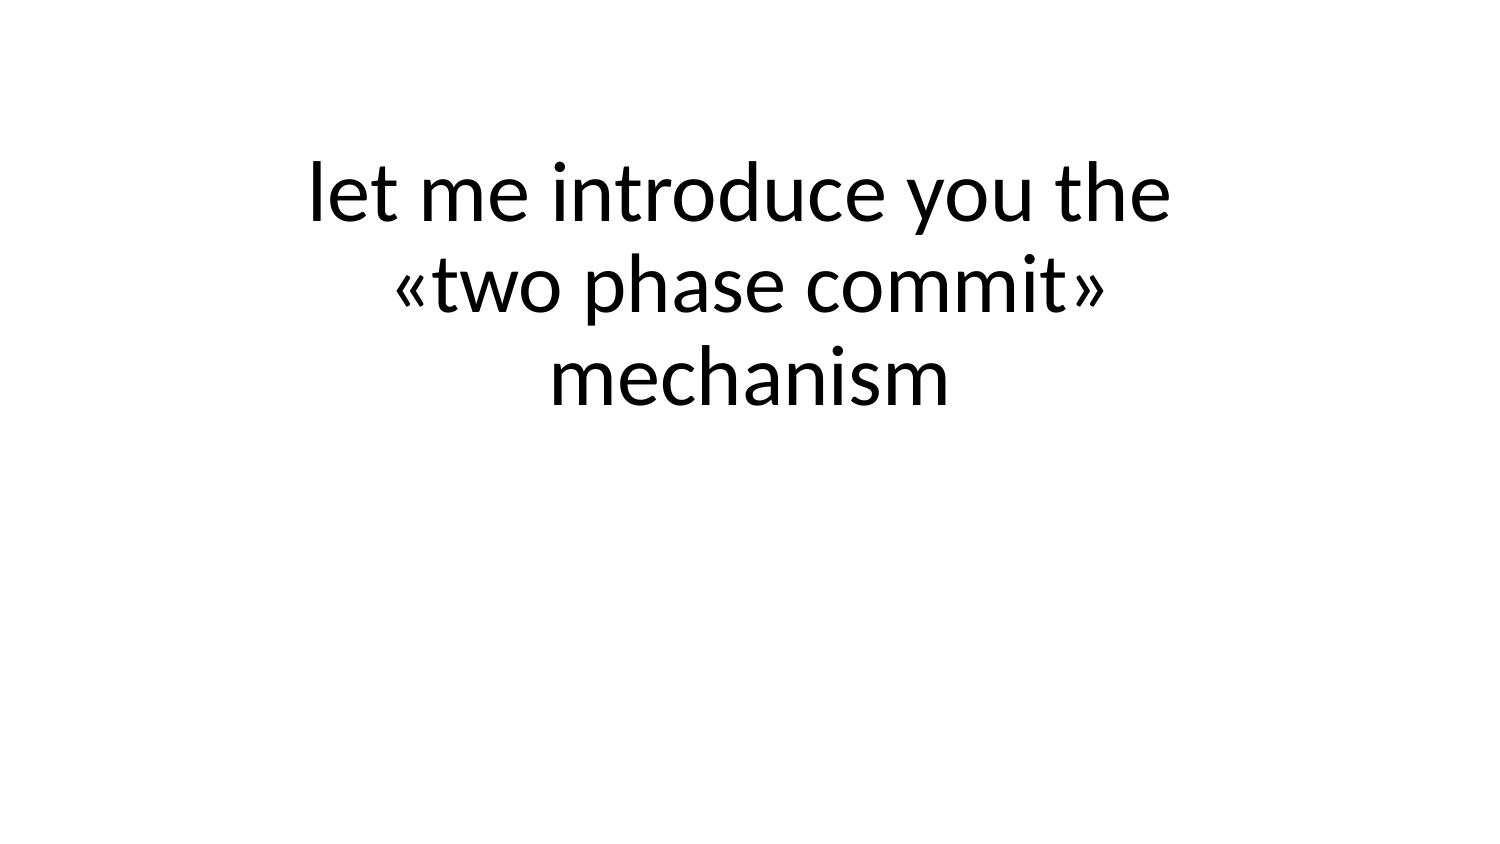

# let me introduce you the «two phase commit» mechanism